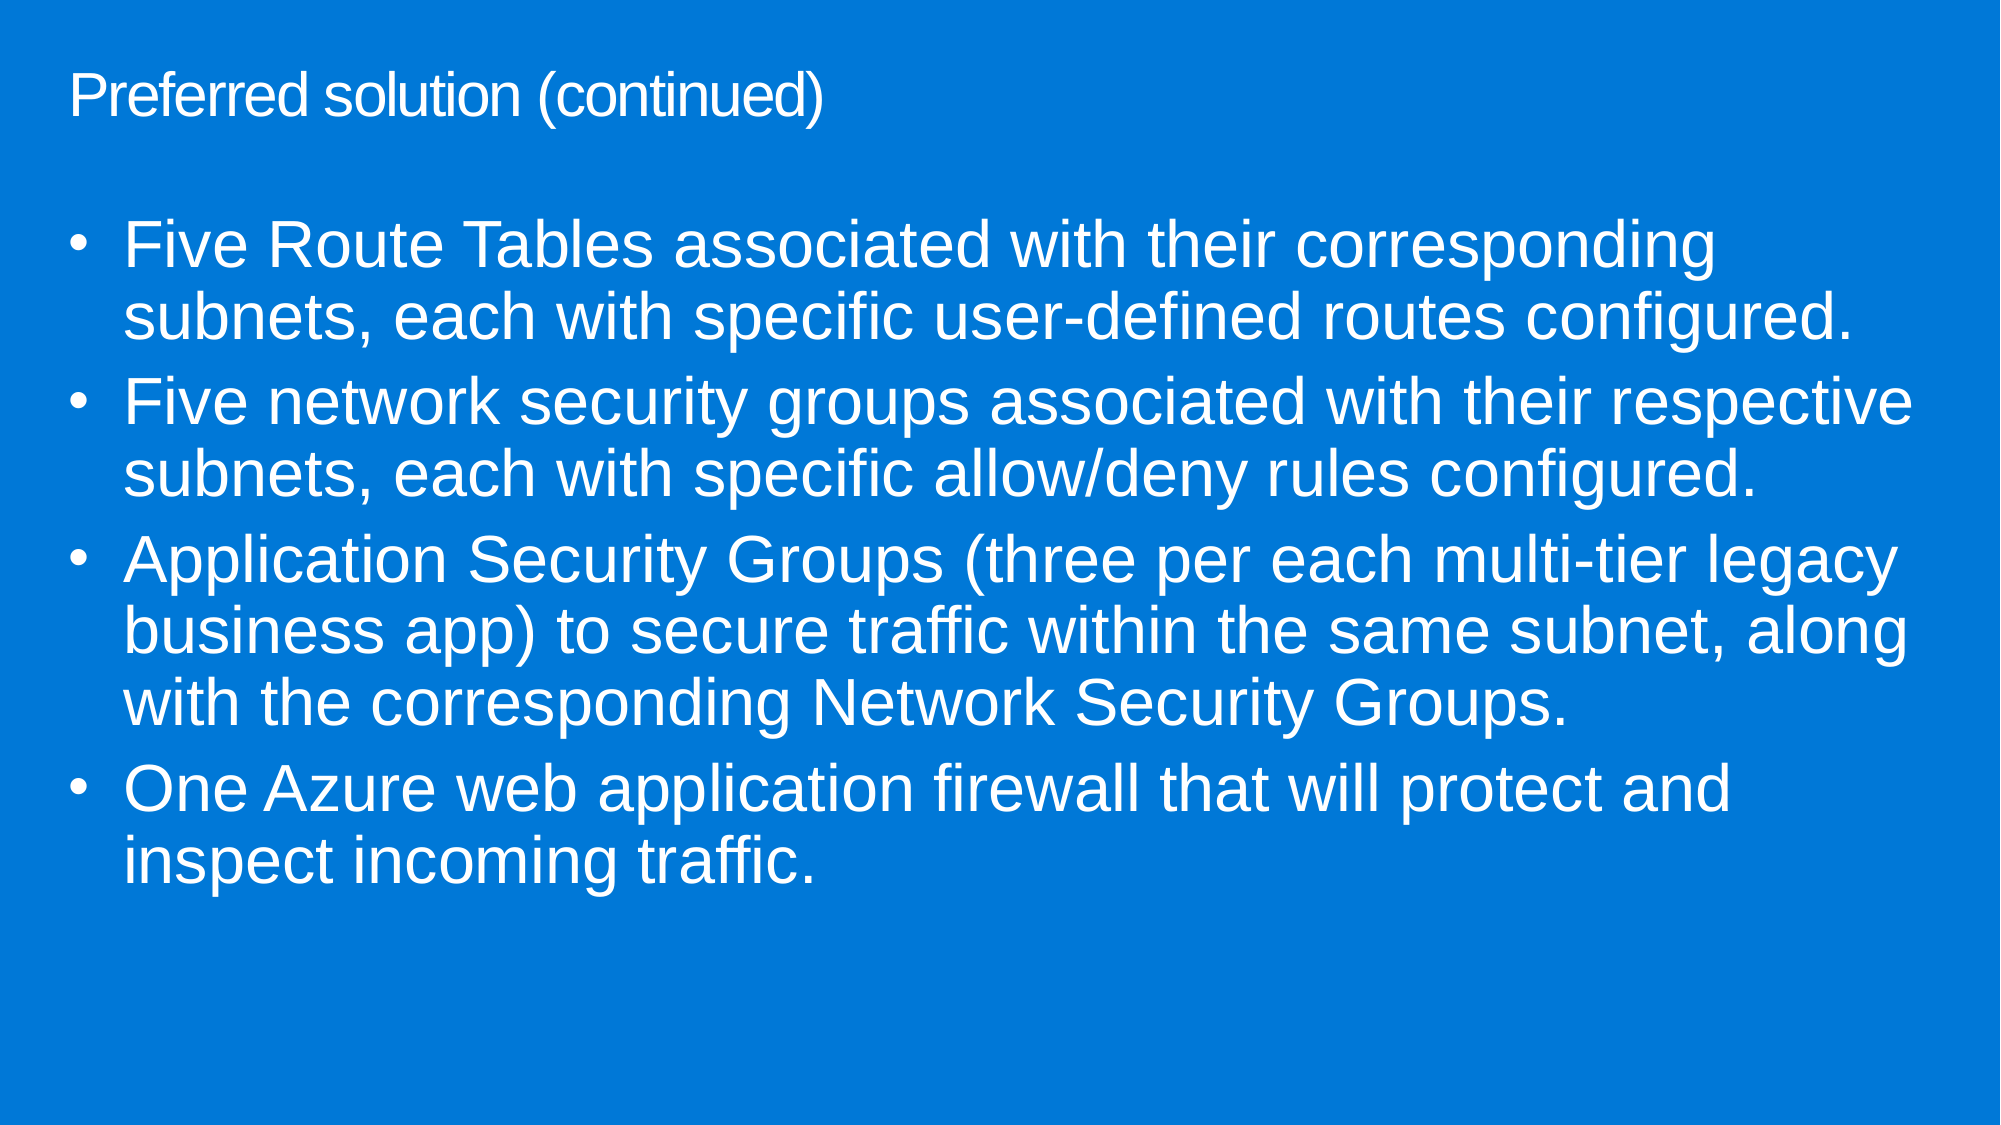

# Preferred solution (continued)
Five Route Tables associated with their corresponding subnets, each with specific user-defined routes configured.
Five network security groups associated with their respective subnets, each with specific allow/deny rules configured.
Application Security Groups (three per each multi-tier legacy business app) to secure traffic within the same subnet, along with the corresponding Network Security Groups.
One Azure web application firewall that will protect and inspect incoming traffic.